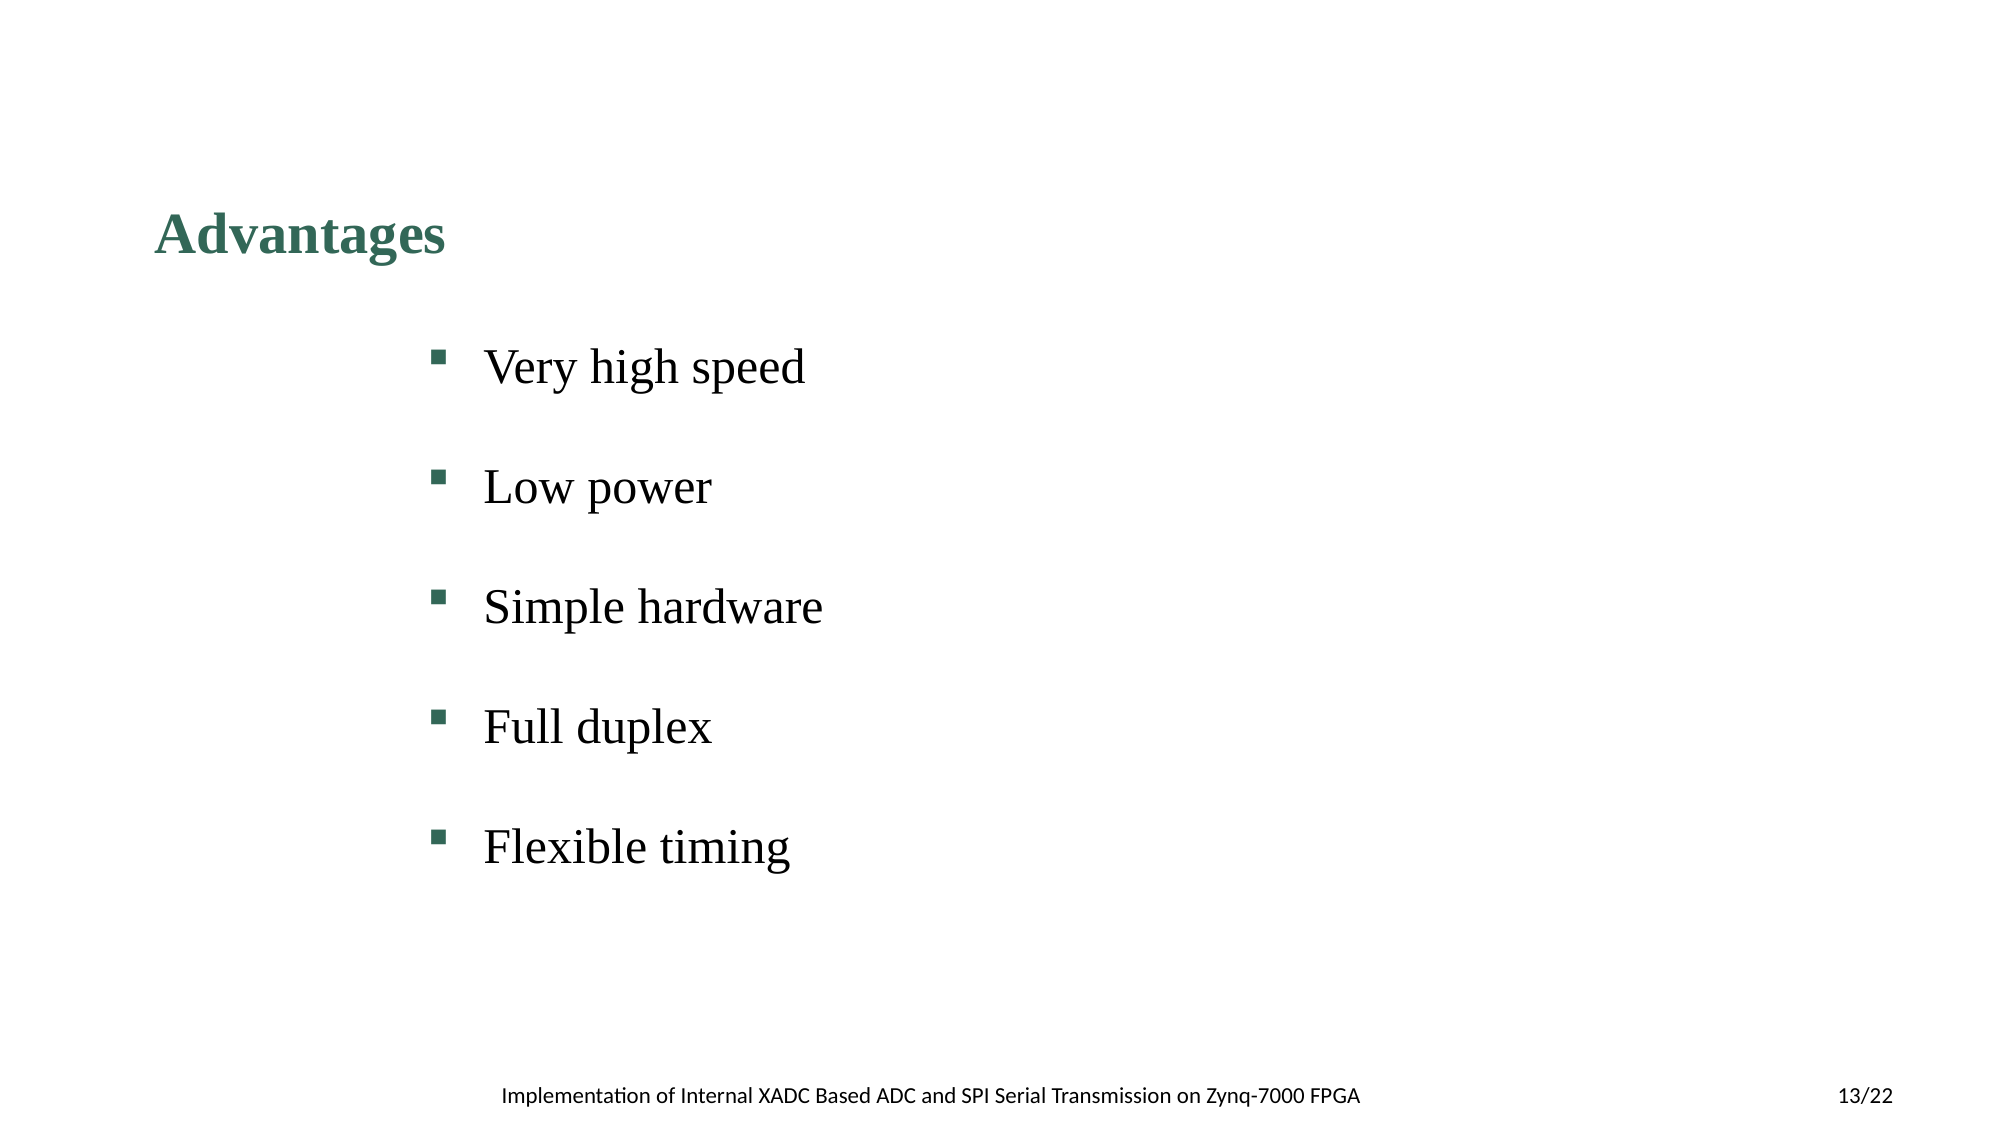

Advantages
Very high speed

Low power

Simple hardware

Full duplex

Flexible timing
 Implementation of Internal XADC Based ADC and SPI Serial Transmission on Zynq-7000 FPGA
13/22